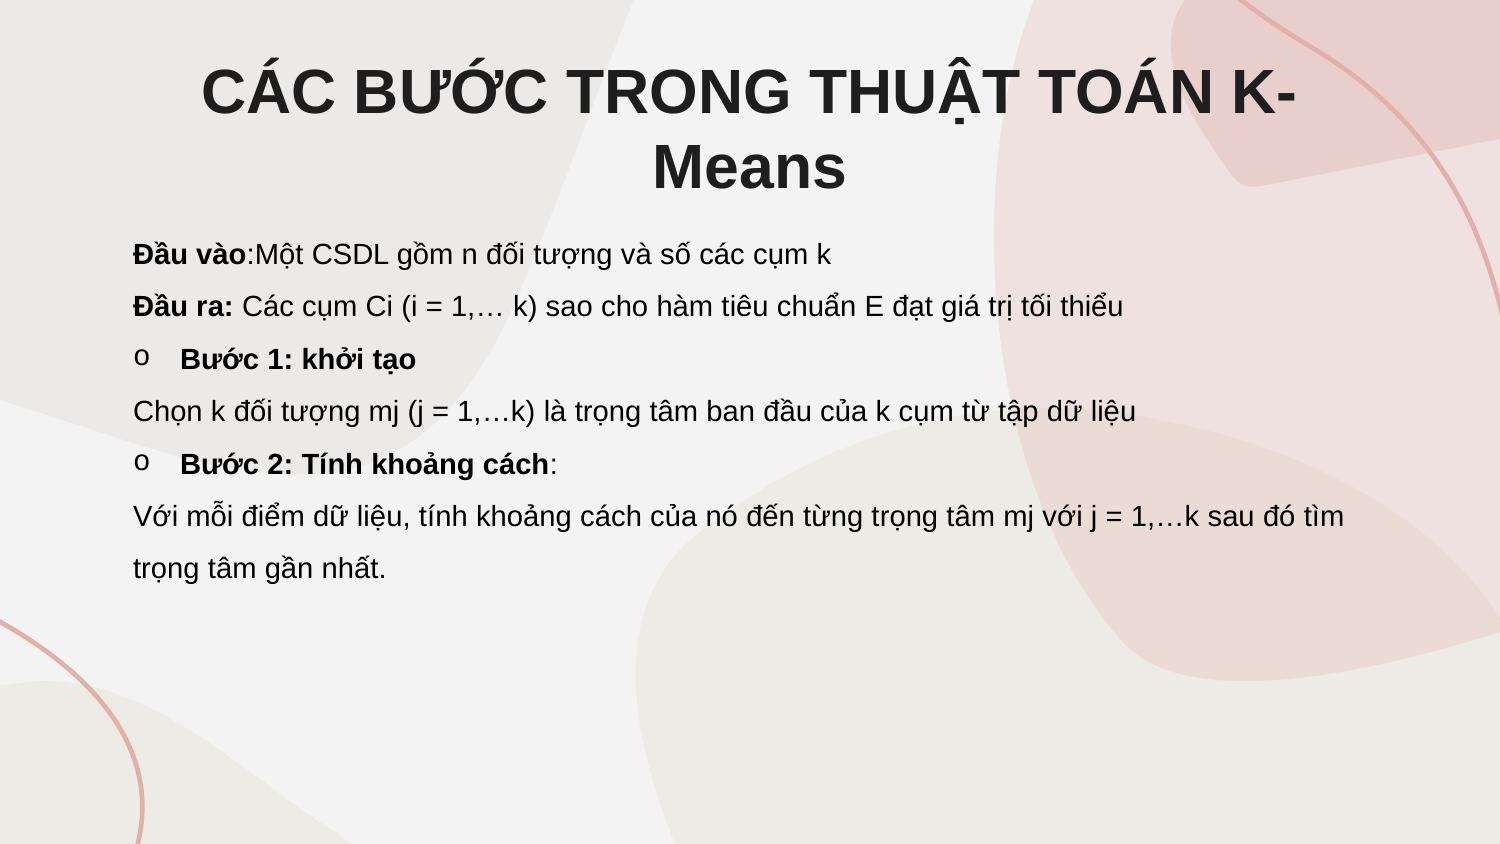

# CÁC BƯỚC TRONG THUẬT TOÁN K-Means
Đầu vào:Một CSDL gồm n đối tượng và số các cụm k
Đầu ra: Các cụm Ci (i = 1,… k) sao cho hàm tiêu chuẩn E đạt giá trị tối thiểu
Bước 1: khởi tạo
Chọn k đối tượng mj (j = 1,…k) là trọng tâm ban đầu của k cụm từ tập dữ liệu
Bước 2: Tính khoảng cách:
Với mỗi điểm dữ liệu, tính khoảng cách của nó đến từng trọng tâm mj với j = 1,…k sau đó tìm trọng tâm gần nhất.